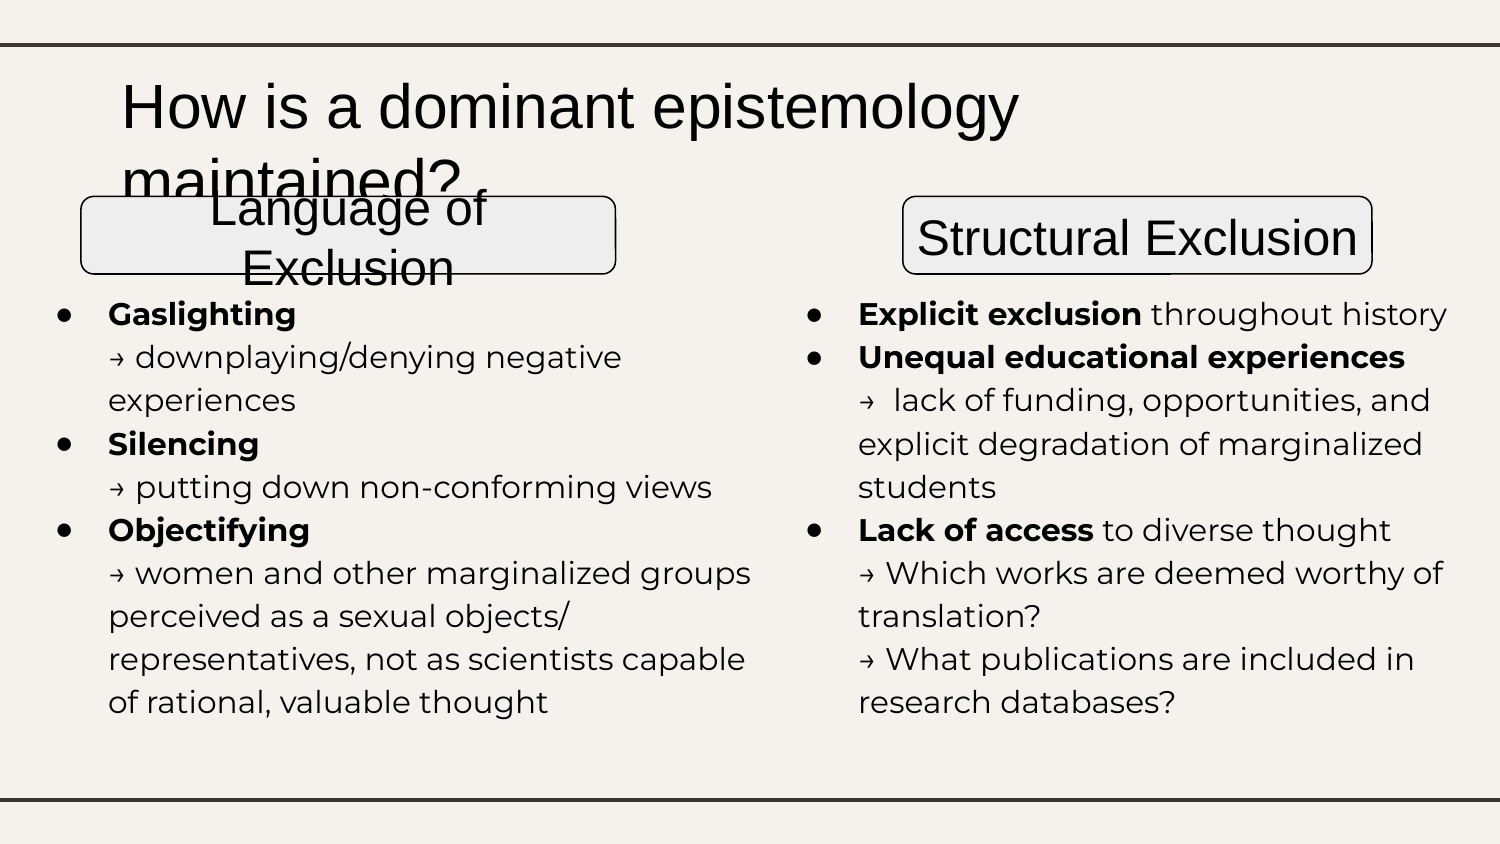

# How is a dominant epistemology maintained?

Language of Exclusion
Structural Exclusion
Gaslighting
→ downplaying/denying negative experiences
Silencing
→ putting down non-conforming views
Objectifying
→ women and other marginalized groups perceived as a sexual objects/ representatives, not as scientists capable of rational, valuable thought
Explicit exclusion throughout history
Unequal educational experiences
→  lack of funding, opportunities, and explicit degradation of marginalized students
Lack of access to diverse thought
→ Which works are deemed worthy of translation?
→ What publications are included in research databases?